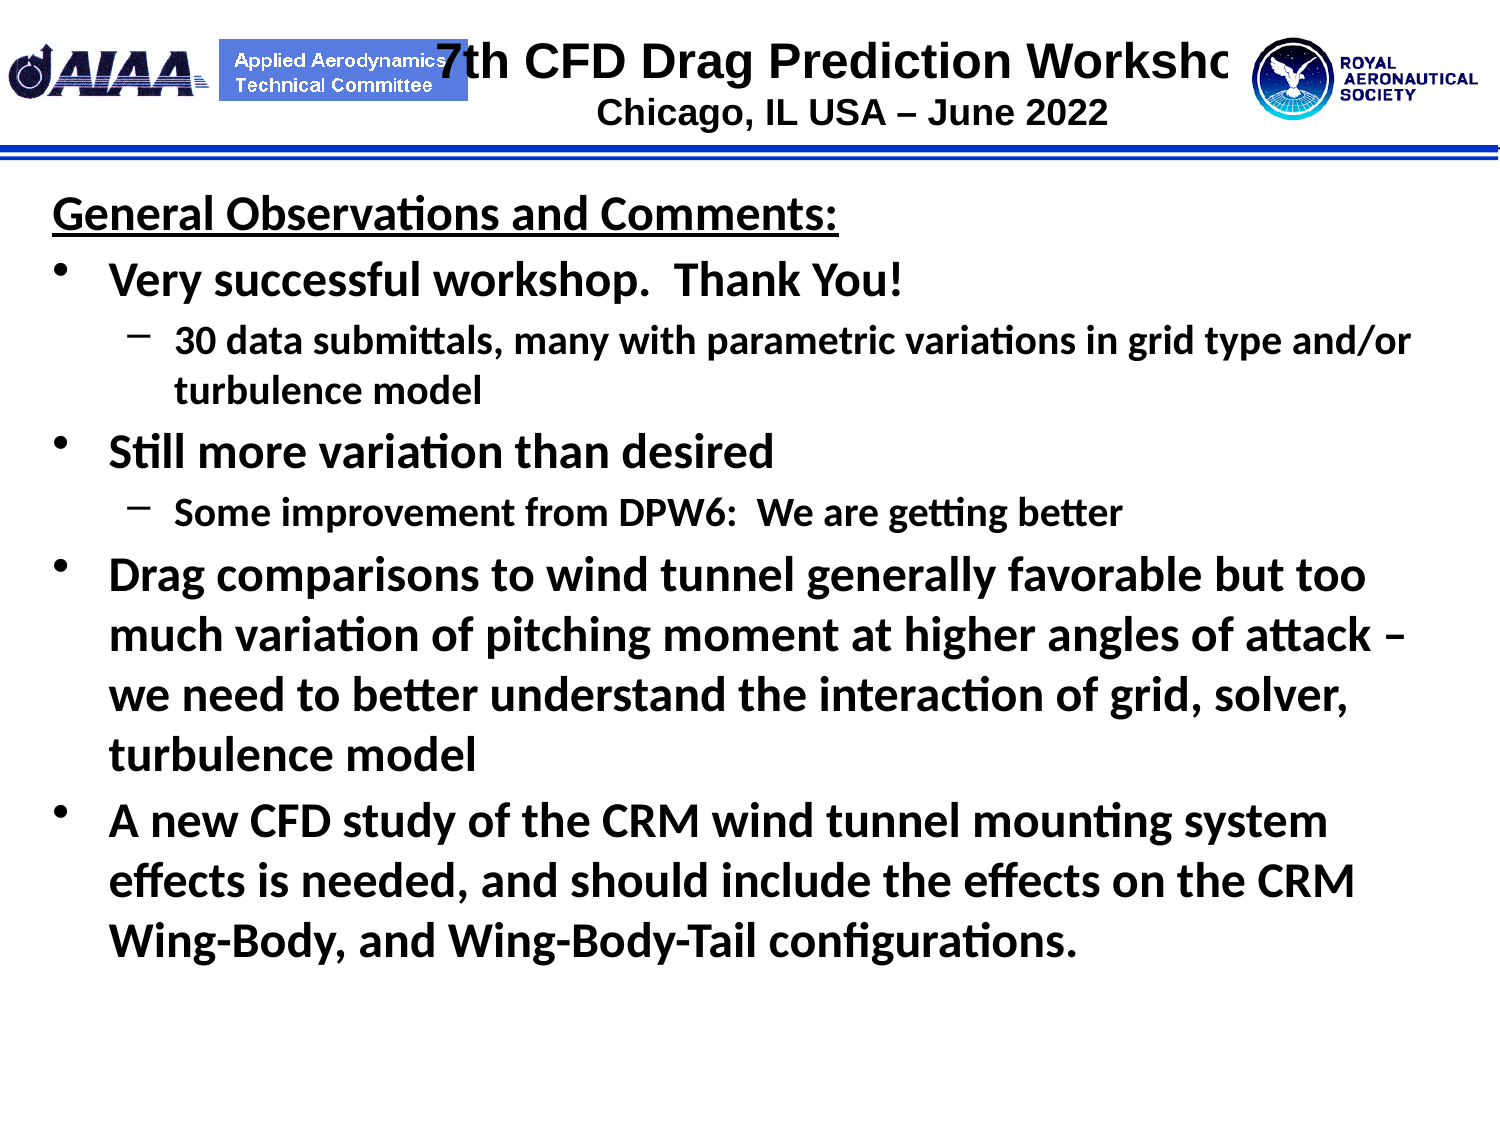

General Observations and Comments:
Very successful workshop.  Thank You!
30 data submittals, many with parametric variations in grid type and/or turbulence model
Still more variation than desired
Some improvement from DPW6:  We are getting better
Drag comparisons to wind tunnel generally favorable but too much variation of pitching moment at higher angles of attack – we need to better understand the interaction of grid, solver, turbulence model
A new CFD study of the CRM wind tunnel mounting system effects is needed, and should include the effects on the CRM Wing-Body, and Wing-Body-Tail configurations.